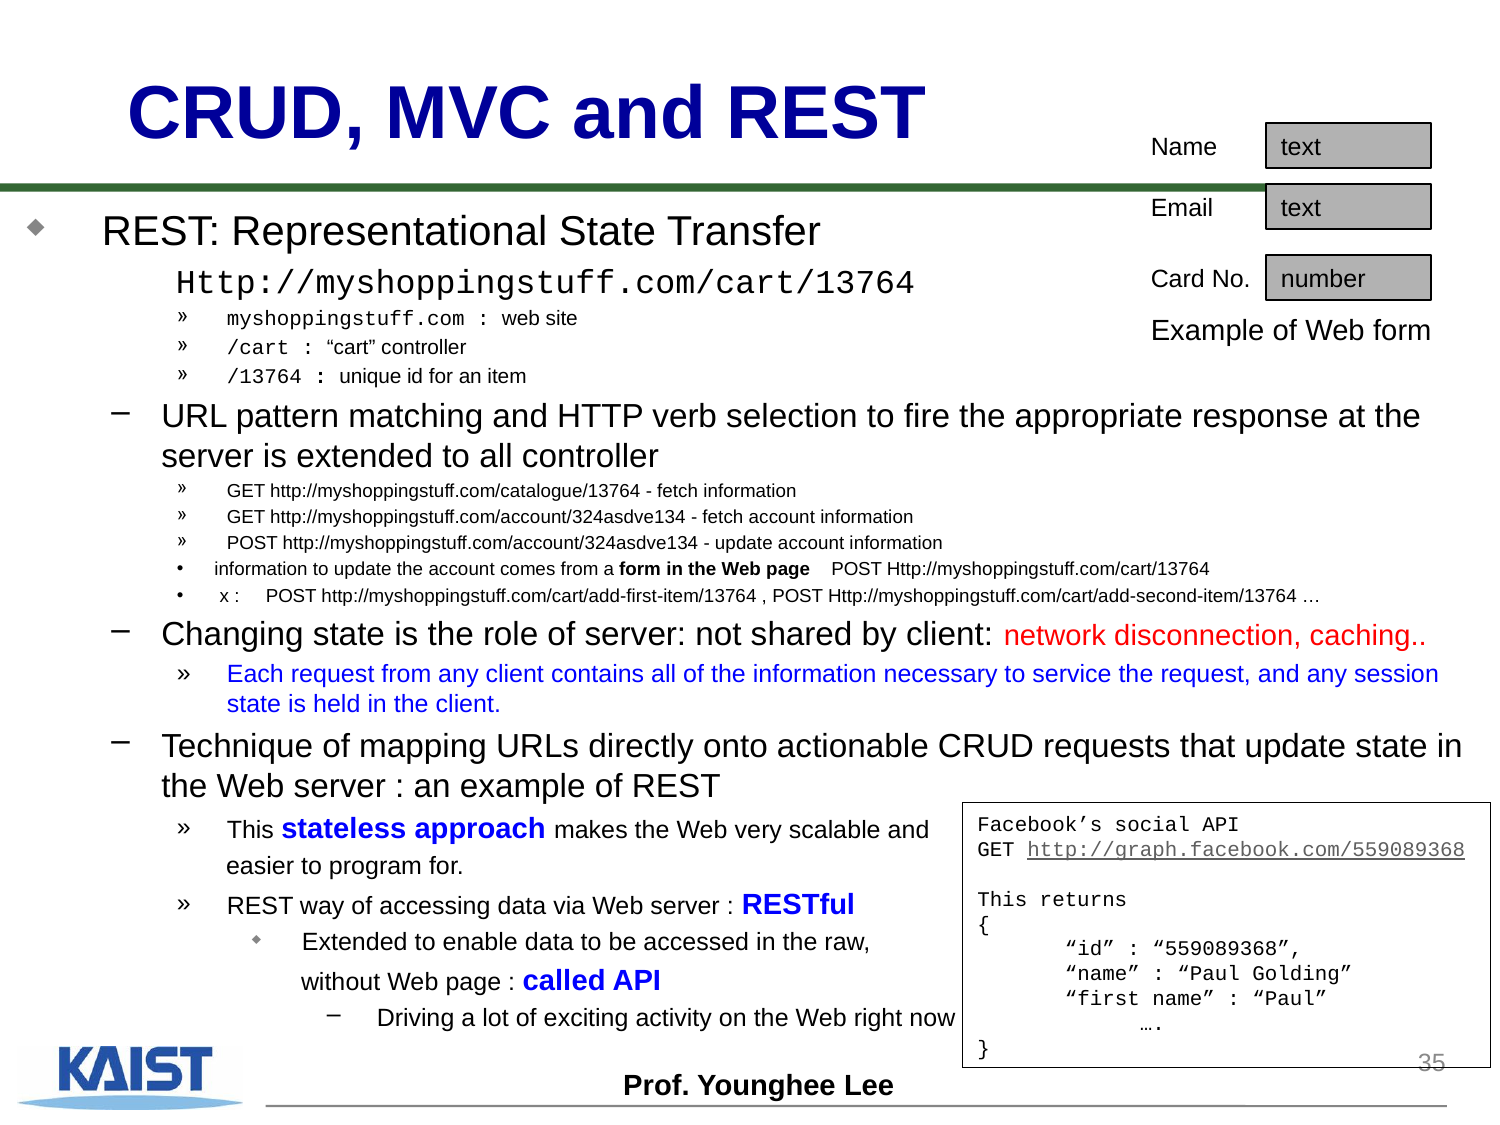

# CRUD, MVC and REST
Name

text
Email

text
Card No.

number
Example of Web form
REST: Representational State Transfer
        Http://myshoppingstuff.com/cart/13764
myshoppingstuff.com : web site
/cart : “cart” controller
/13764 : unique id for an item
URL pattern matching and HTTP verb selection to fire the appropriate response at the server is extended to all controller
GET http://myshoppingstuff.com/catalogue/13764 - fetch information
GET http://myshoppingstuff.com/account/324asdve134 - fetch account information
POST http://myshoppingstuff.com/account/324asdve134 - update account information
information to update the account comes from a form in the Web page    POST Http://myshoppingstuff.com/cart/13764
 x :     POST http://myshoppingstuff.com/cart/add-first-item/13764 , POST Http://myshoppingstuff.com/cart/add-second-item/13764 …
Changing state is the role of server: not shared by client: network disconnection, caching..
Each request from any client contains all of the information necessary to service the request, and any session state is held in the client.
Technique of mapping URLs directly onto actionable CRUD requests that update state in the Web server : an example of REST
This stateless approach makes the Web very scalable and
       easier to program for.
REST way of accessing data via Web server : RESTful
Extended to enable data to be accessed in the raw,
       without Web page : called API
Driving a lot of exciting activity on the Web right now

Facebook’s social API
GET http://graph.facebook.com/559089368

This returns
{
       “id” : “559089368”,
       “name” : “Paul Golding”
       “first name” : “Paul”
             ….
}
35